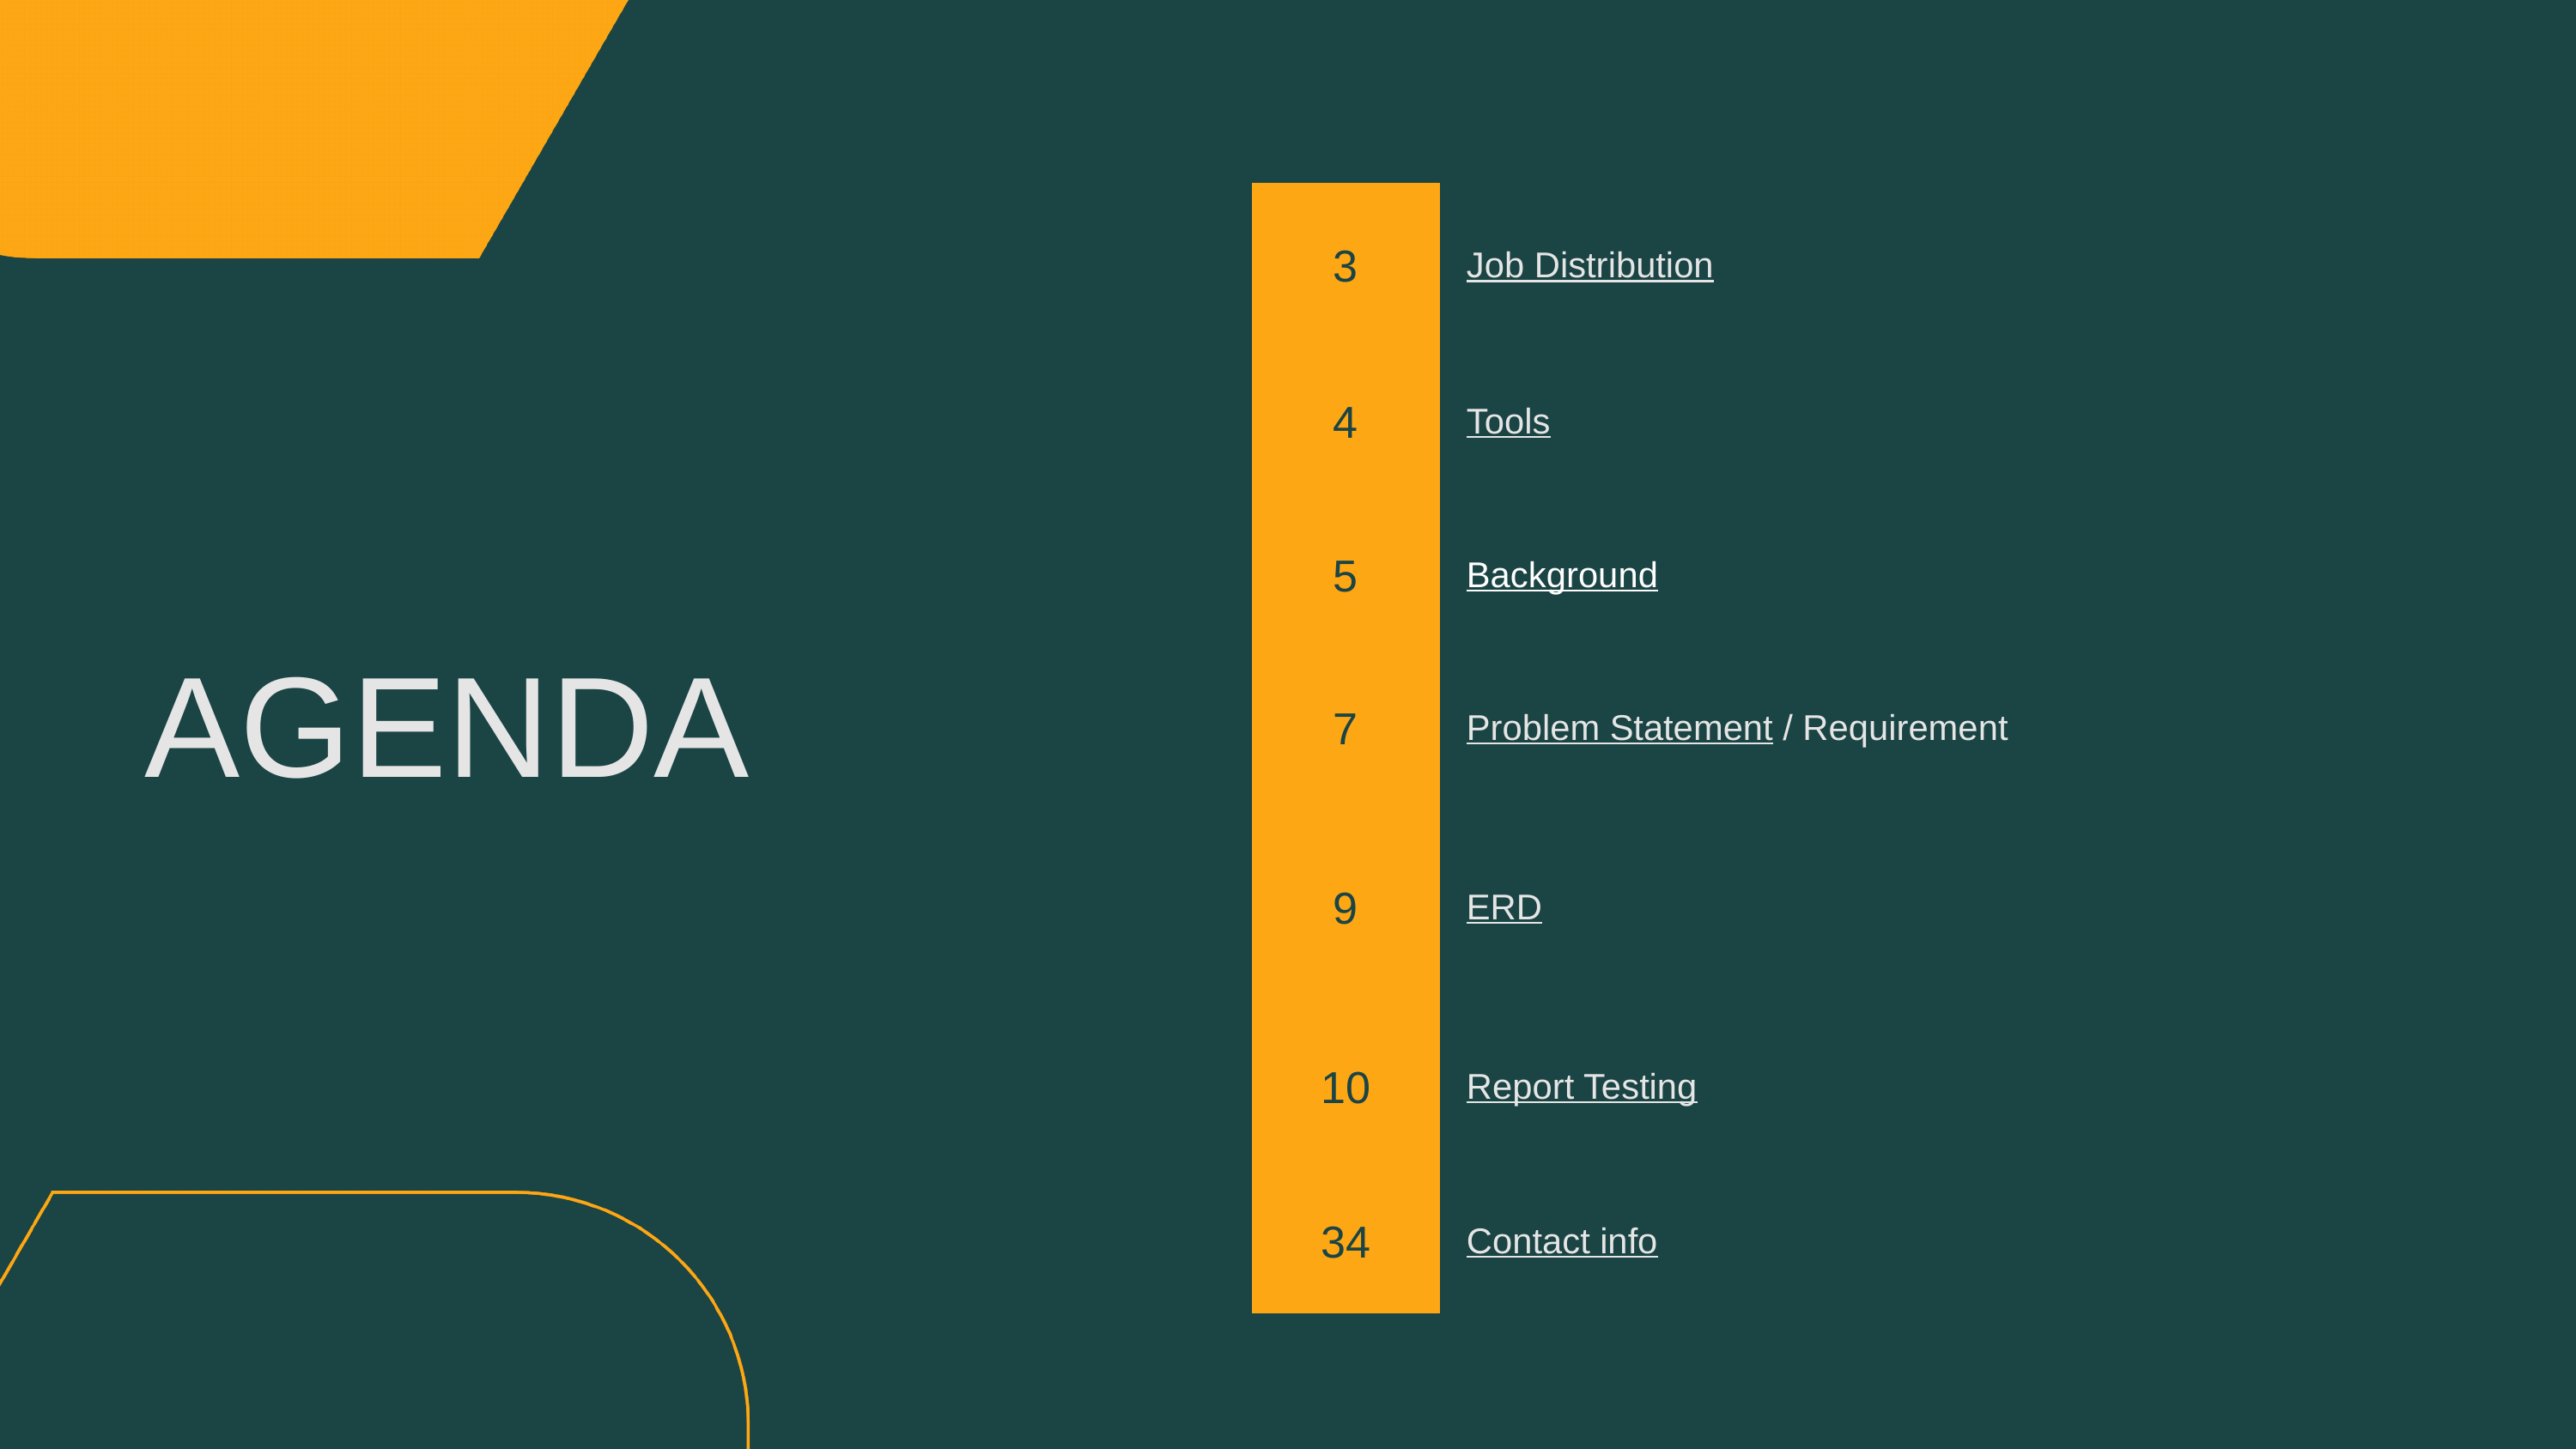

| 3 | Job Distribution |
| --- | --- |
| 4 | Tools |
| 5 | Background |
| 7 | Problem Statement / Requirement |
| 9 | ERD |
| 10 | Report Testing |
| 34 | Contact info |
AGENDA